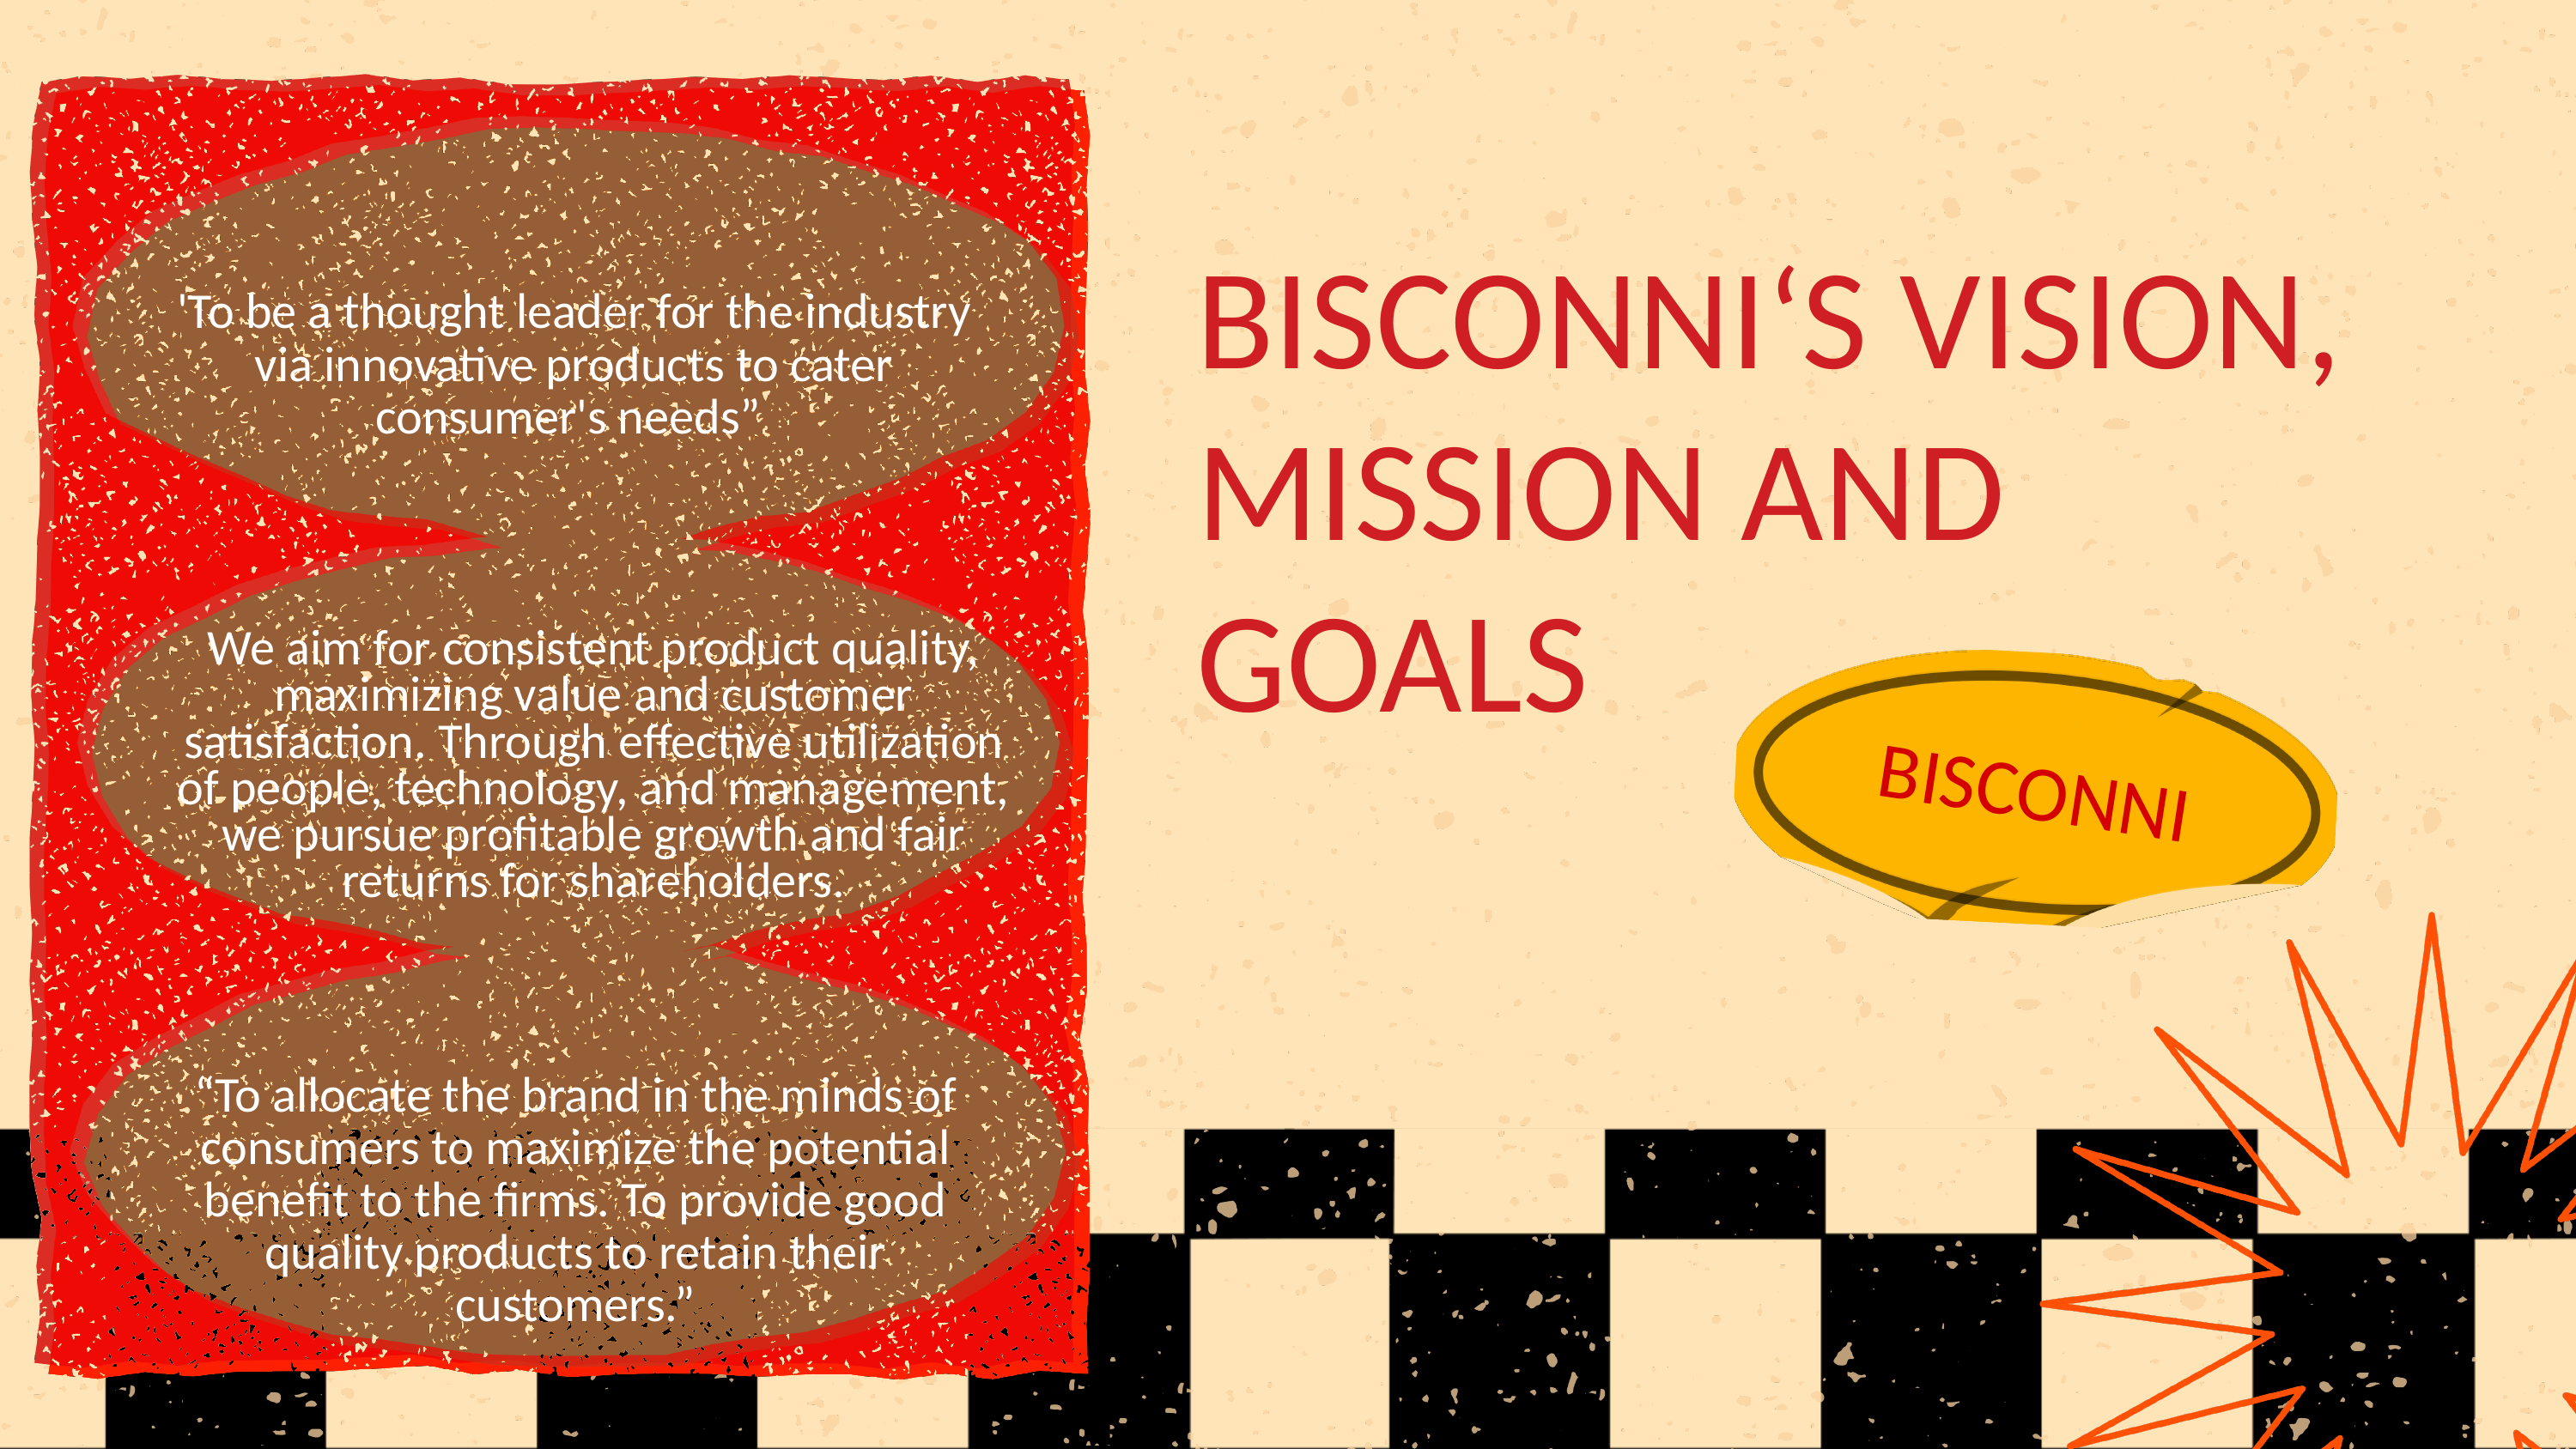

BISCONNI‘S VISION, MISSION AND GOALS
'To be a thought leader for the industry via innovative products to cater consumer's needs”

We aim for consistent product quality, maximizing value and customer satisfaction. Through effective utilization of people, technology, and management, we pursue profitable growth and fair returns for shareholders.

BISCONNI

“To allocate the brand in the minds of consumers to maximize the potential benefit to the firms. To provide good quality products to retain their customers.”